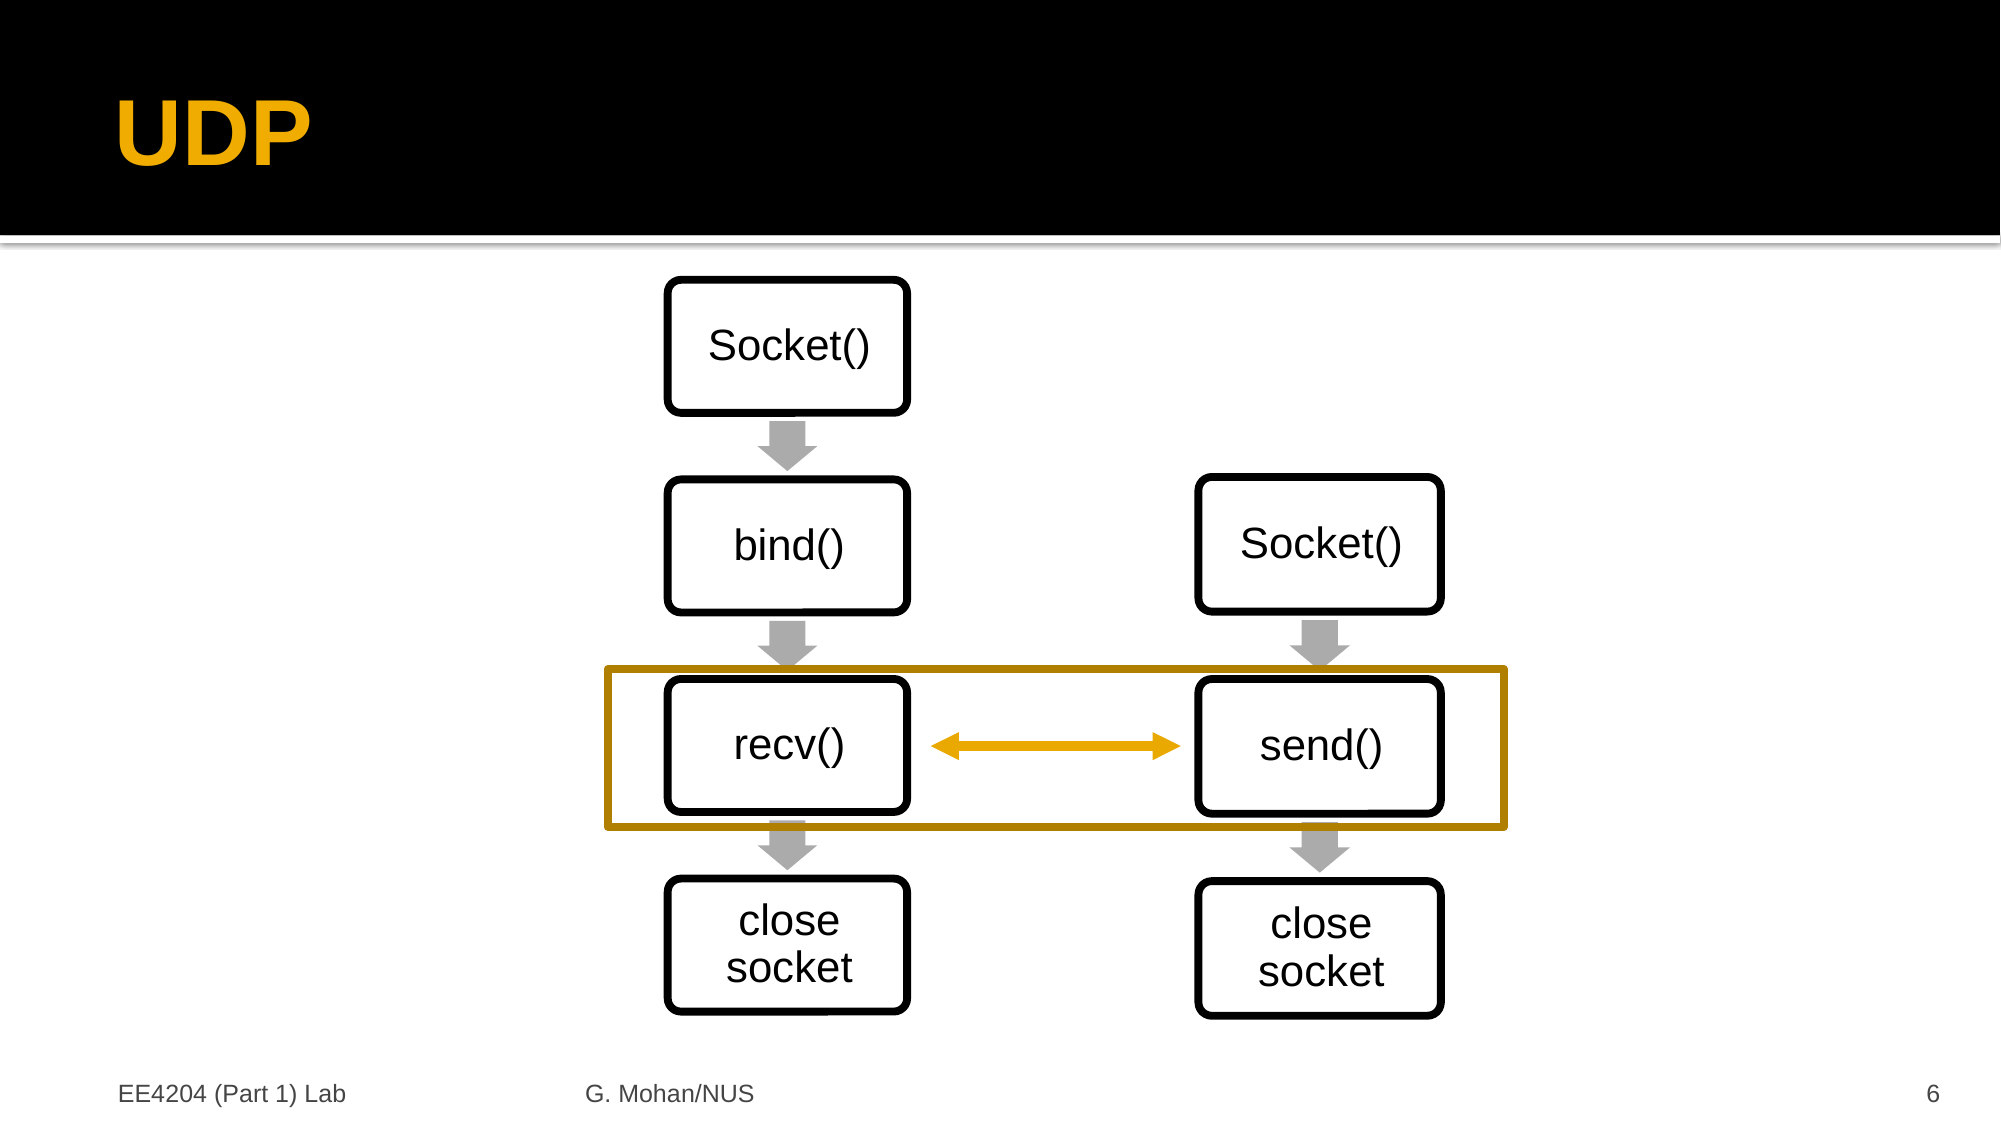

# UDP
Socket()

bind()

recv()

close socket
Socket()

send()

close socket

EE4204 (Part 1) Lab
G. Mohan/NUS
6